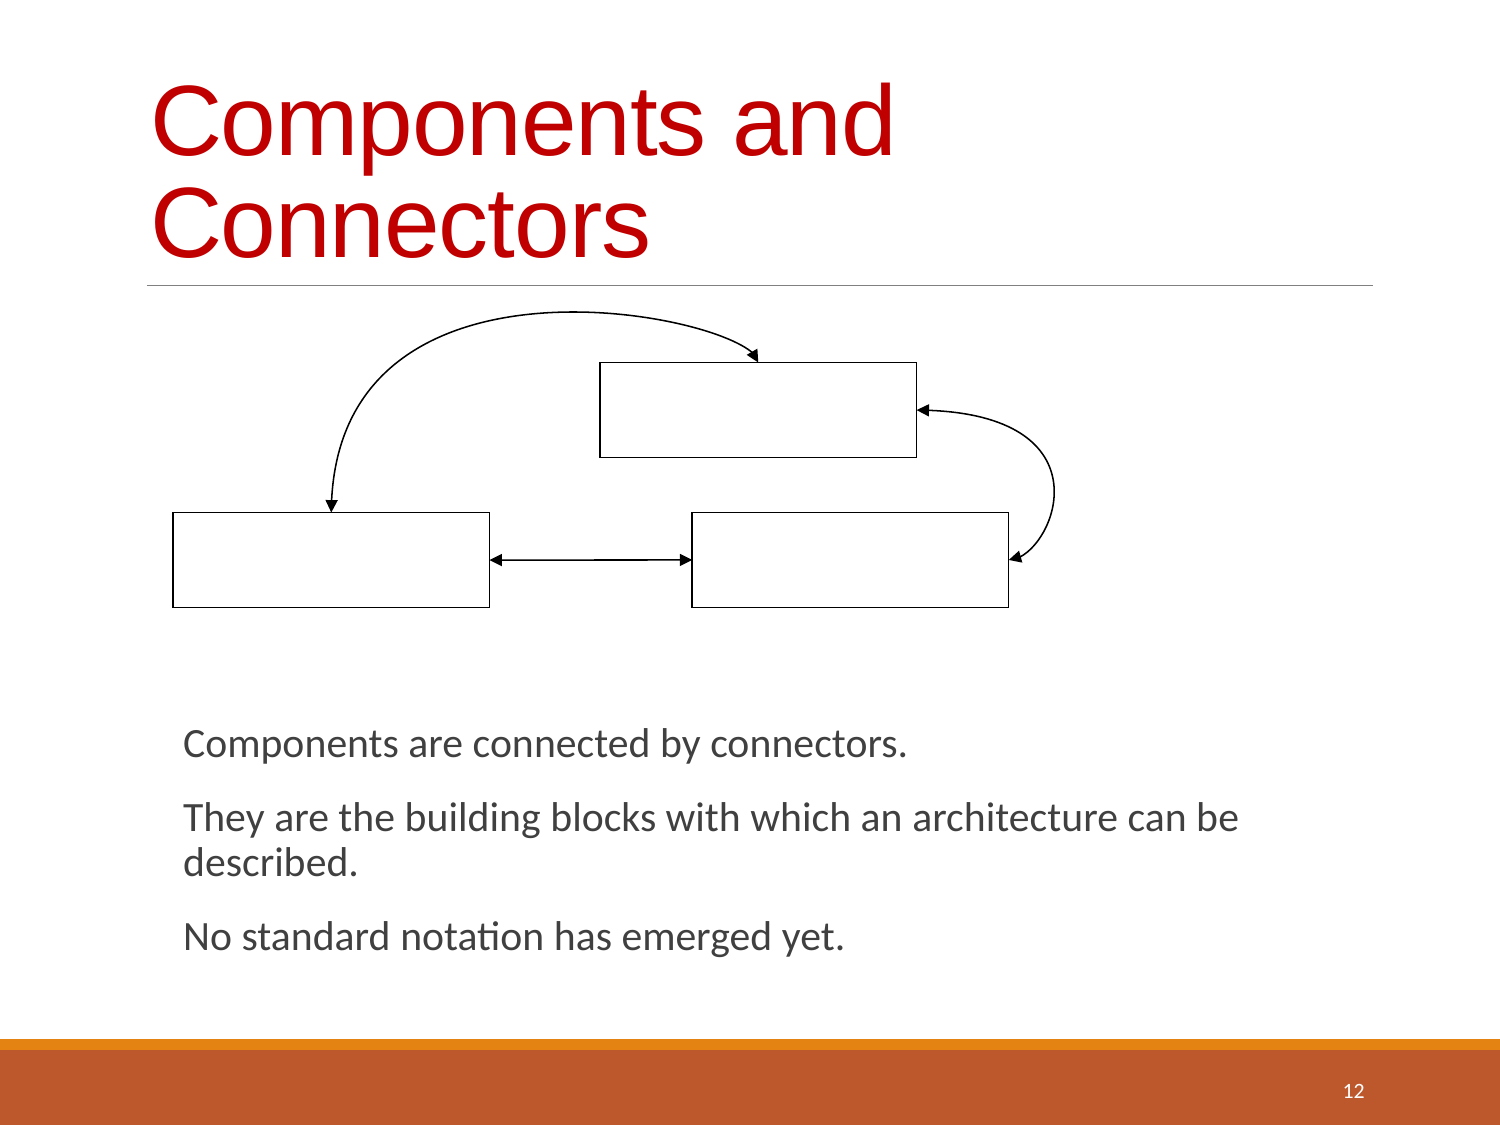

# Components and Connectors

Components are connected by connectors.
They are the building blocks with which an architecture can be described.
No standard notation has emerged yet.

12